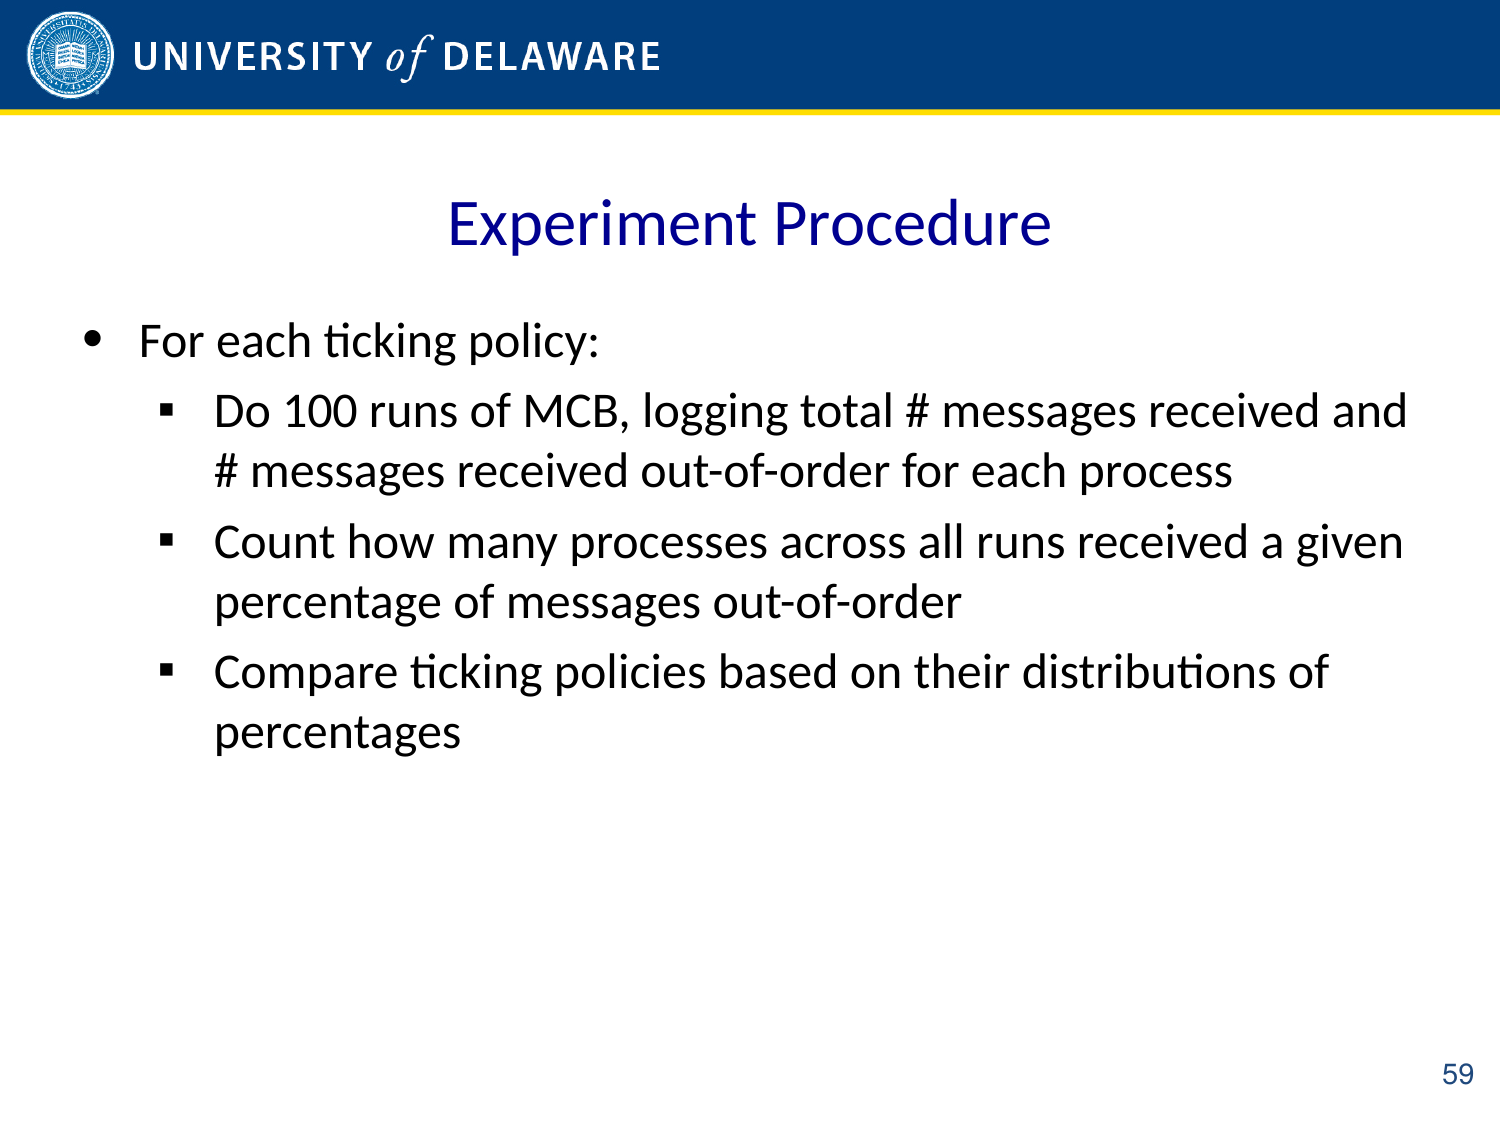

# Experiment Procedure
For each ticking policy:
Do 100 runs of MCB, logging total # messages received and # messages received out-of-order for each process
Count how many processes across all runs received a given percentage of messages out-of-order
Compare ticking policies based on their distributions of percentages
59